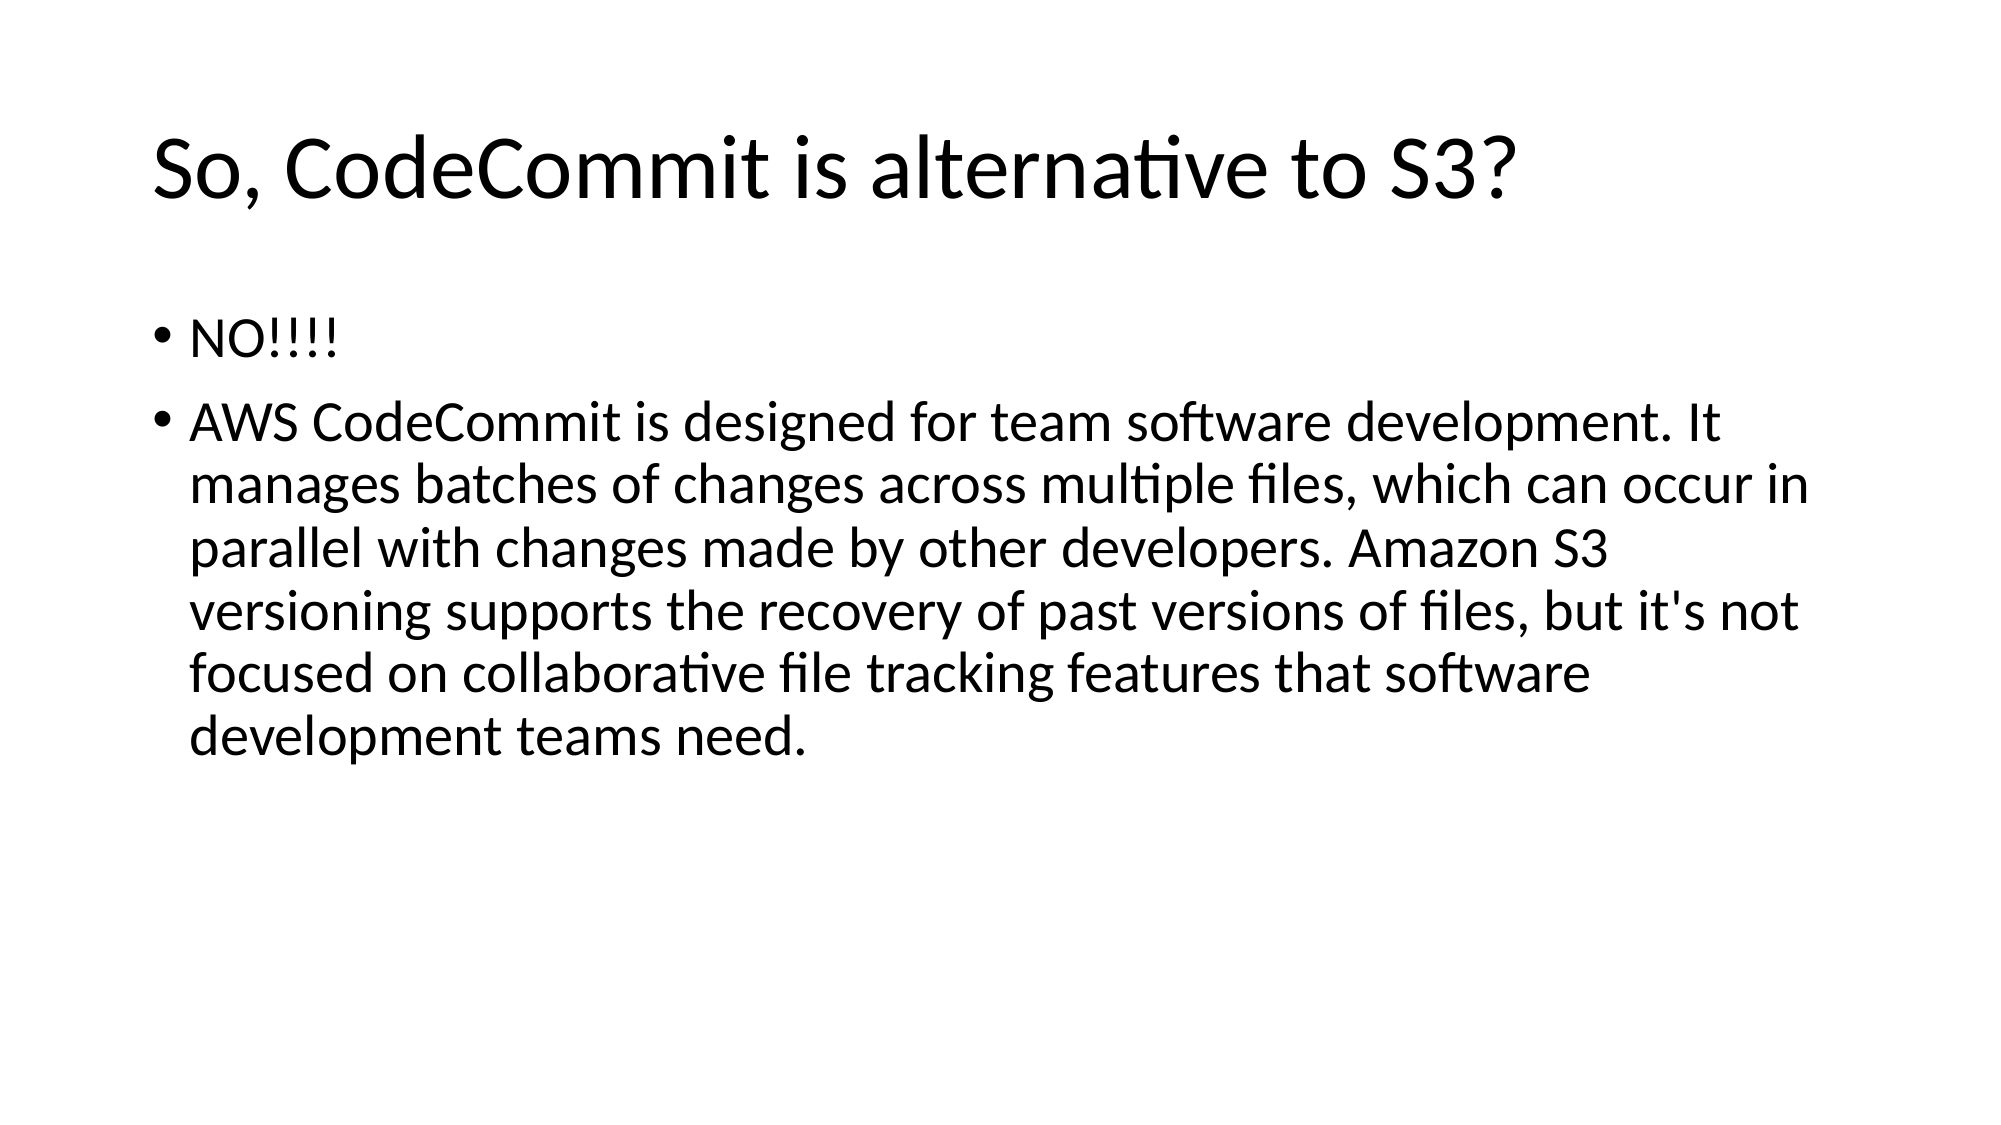

# So, CodeCommit is alternative to S3?
NO!!!!
AWS CodeCommit is designed for team software development. It manages batches of changes across multiple files, which can occur in parallel with changes made by other developers. Amazon S3 versioning supports the recovery of past versions of files, but it's not focused on collaborative file tracking features that software development teams need.